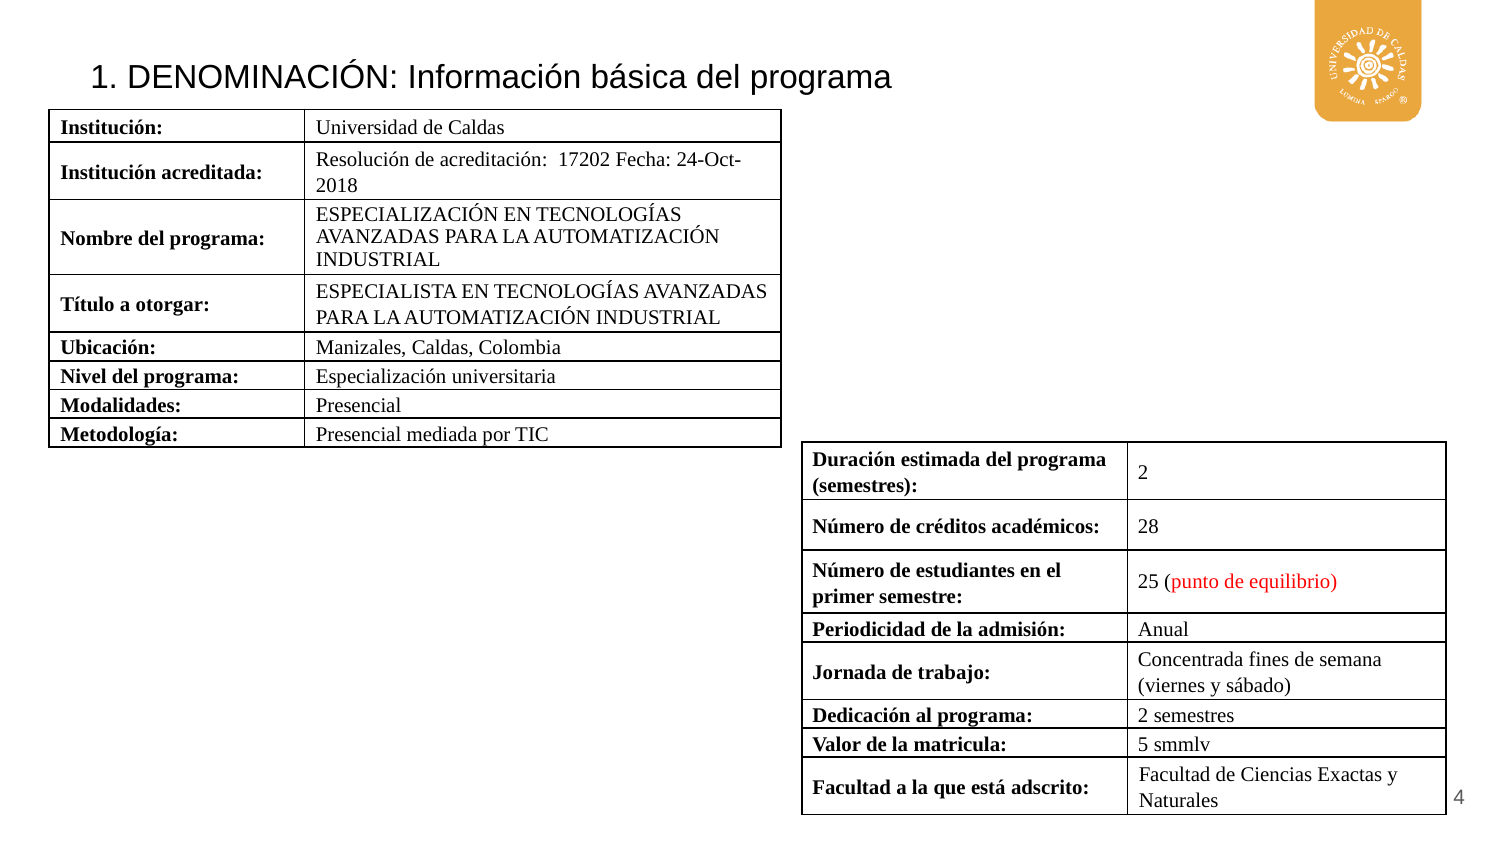

1. DENOMINACIÓN: Información básica del programa
| Institución: | Universidad de Caldas |
| --- | --- |
| Institución acreditada: | Resolución de acreditación:  17202 Fecha: 24-Oct-2018 |
| Nombre del programa: | ESPECIALIZACIÓN EN TECNOLOGÍAS AVANZADAS PARA LA AUTOMATIZACIÓN INDUSTRIAL |
| Título a otorgar: | ESPECIALISTA EN TECNOLOGÍAS AVANZADAS PARA LA AUTOMATIZACIÓN INDUSTRIAL |
| Ubicación: | Manizales, Caldas, Colombia |
| Nivel del programa: | Especialización universitaria |
| Modalidades: | Presencial |
| Metodología: | Presencial mediada por TIC |

| Duración estimada del programa (semestres): | 2 |
| --- | --- |
| Número de créditos académicos: | 28 |
| Número de estudiantes en el primer semestre: | 25 (punto de equilibrio) |
| Periodicidad de la admisión: | Anual |
| Jornada de trabajo: | Concentrada fines de semana (viernes y sábado) |
| Dedicación al programa: | 2 semestres |
| Valor de la matricula: | 5 smmlv |
| Facultad a la que está adscrito: | Facultad de Ciencias Exactas y Naturales |
4